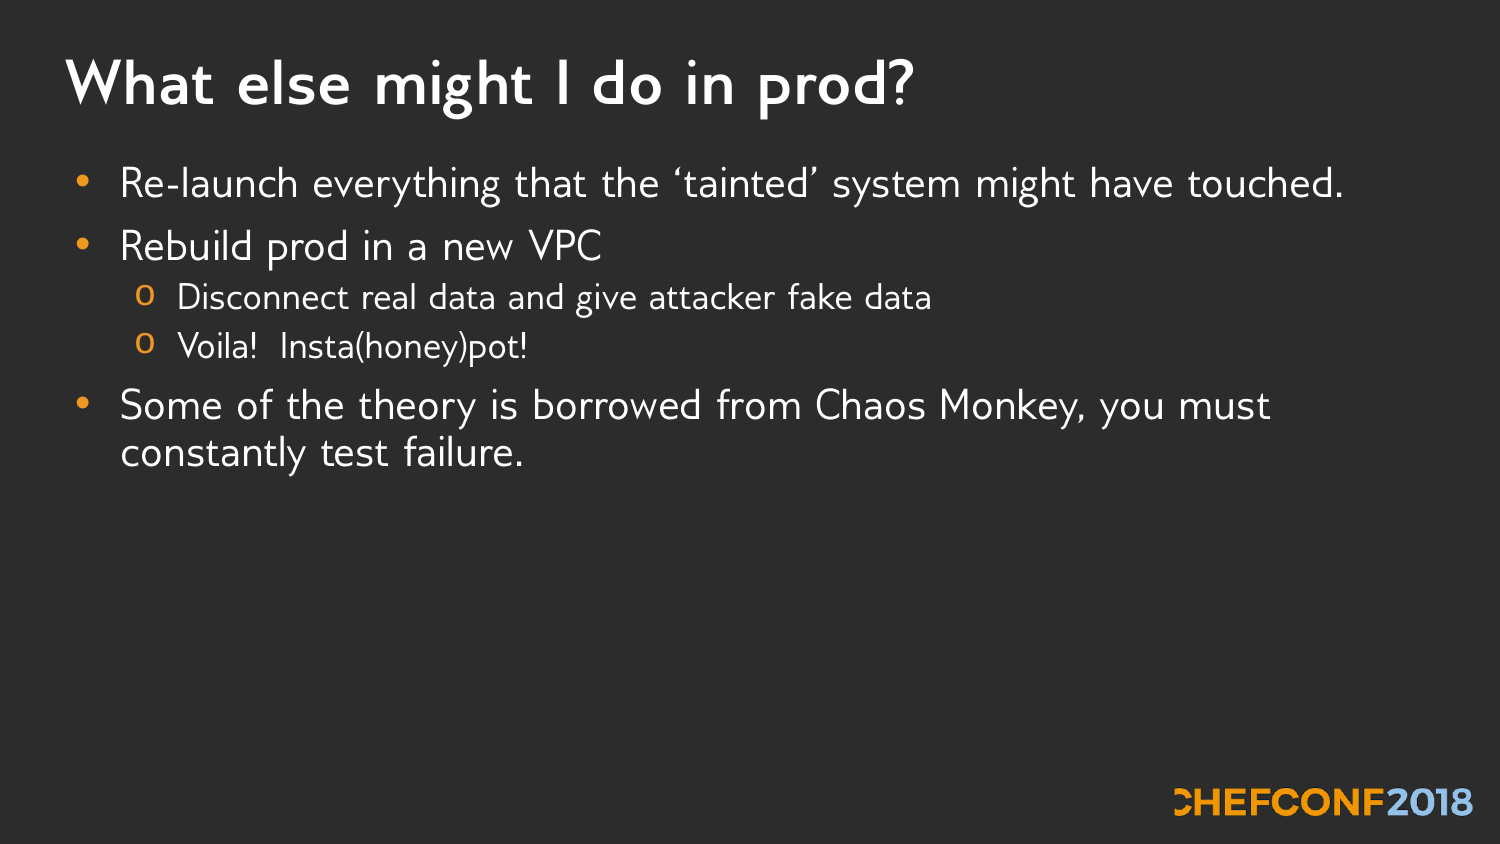

# What else might I do in prod?
Re-launch everything that the ‘tainted’ system might have touched.
Rebuild prod in a new VPC
Disconnect real data and give attacker fake data
Voila!  Insta(honey)pot!
Some of the theory is borrowed from Chaos Monkey, you must constantly test failure.